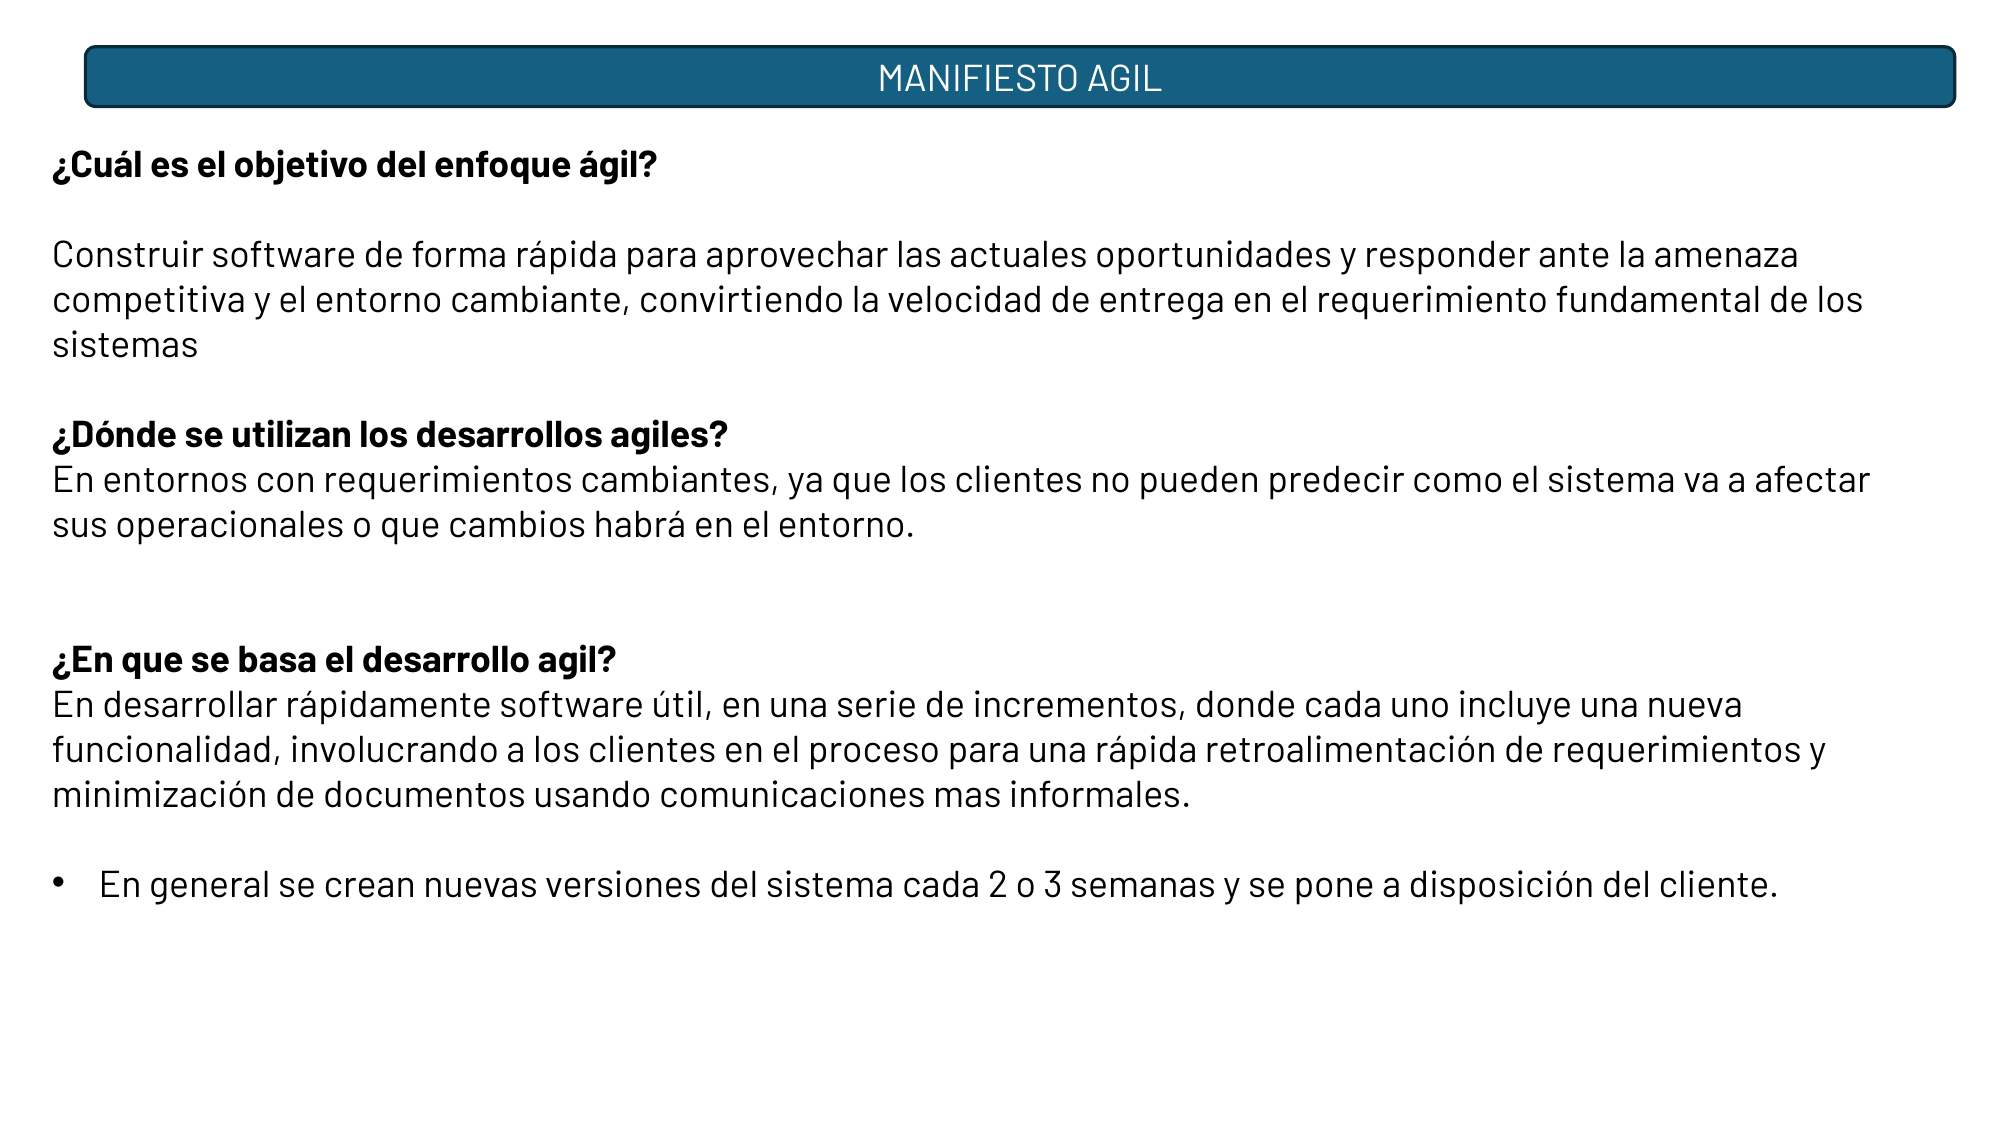

MANIFIESTO AGIL
¿Cuál es el objetivo del enfoque ágil?

Construir software de forma rápida para aprovechar las actuales oportunidades y responder ante la amenaza competitiva y el entorno cambiante, convirtiendo la velocidad de entrega en el requerimiento fundamental de los sistemas

¿Dónde se utilizan los desarrollos agiles?
En entornos con requerimientos cambiantes, ya que los clientes no pueden predecir como el sistema va a afectar sus operacionales o que cambios habrá en el entorno.

¿En que se basa el desarrollo agil?
En desarrollar rápidamente software útil, en una serie de incrementos, donde cada uno incluye una nueva funcionalidad, involucrando a los clientes en el proceso para una rápida retroalimentación de requerimientos y minimización de documentos usando comunicaciones mas informales.

En general se crean nuevas versiones del sistema cada 2 o 3 semanas y se pone a disposición del cliente.